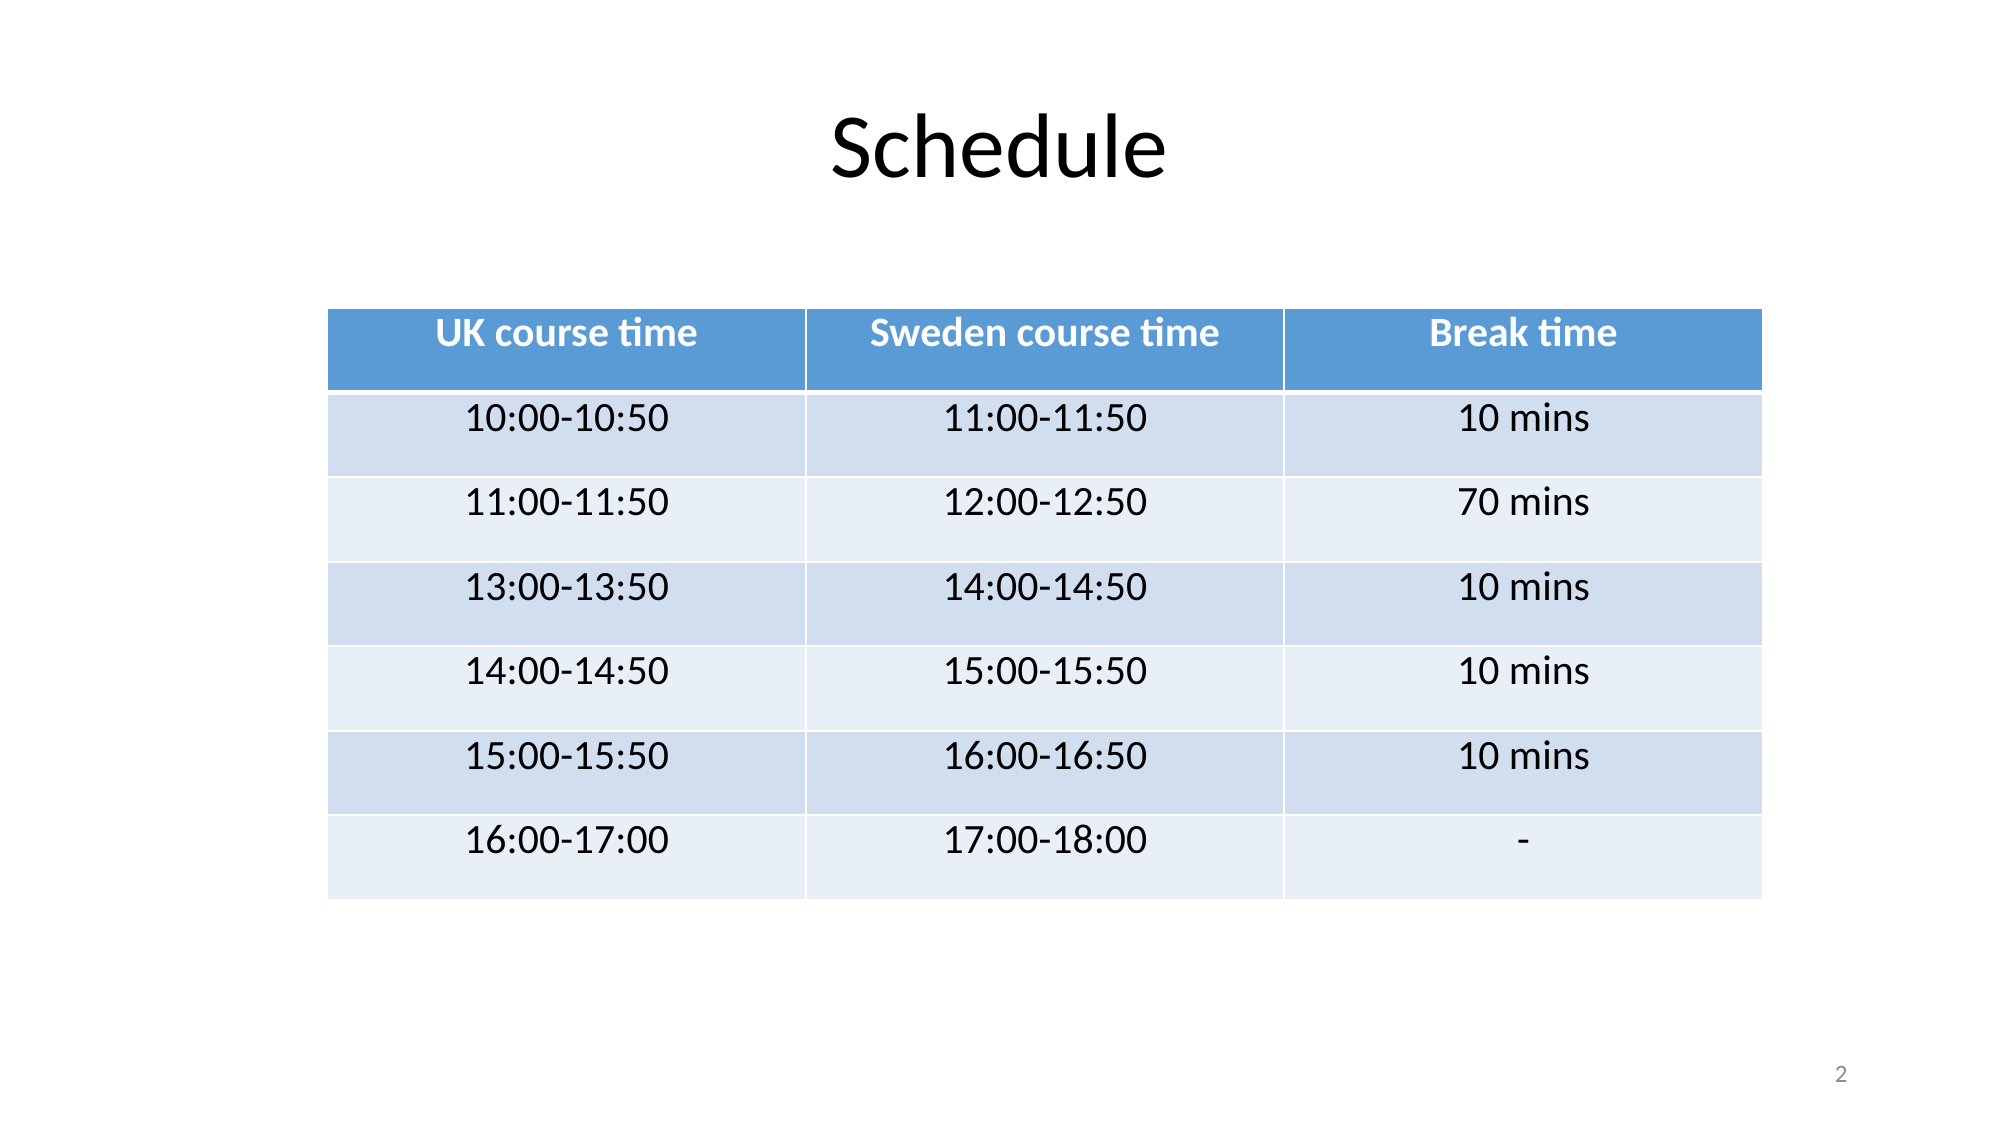

# Schedule
| UK course time | Sweden course time | Break time |
| --- | --- | --- |
| 10:00-10:50 | 11:00-11:50 | 10 mins |
| 11:00-11:50 | 12:00-12:50 | 70 mins |
| 13:00-13:50 | 14:00-14:50 | 10 mins |
| 14:00-14:50 | 15:00-15:50 | 10 mins |
| 15:00-15:50 | 16:00-16:50 | 10 mins |
| 16:00-17:00 | 17:00-18:00 | - |
2